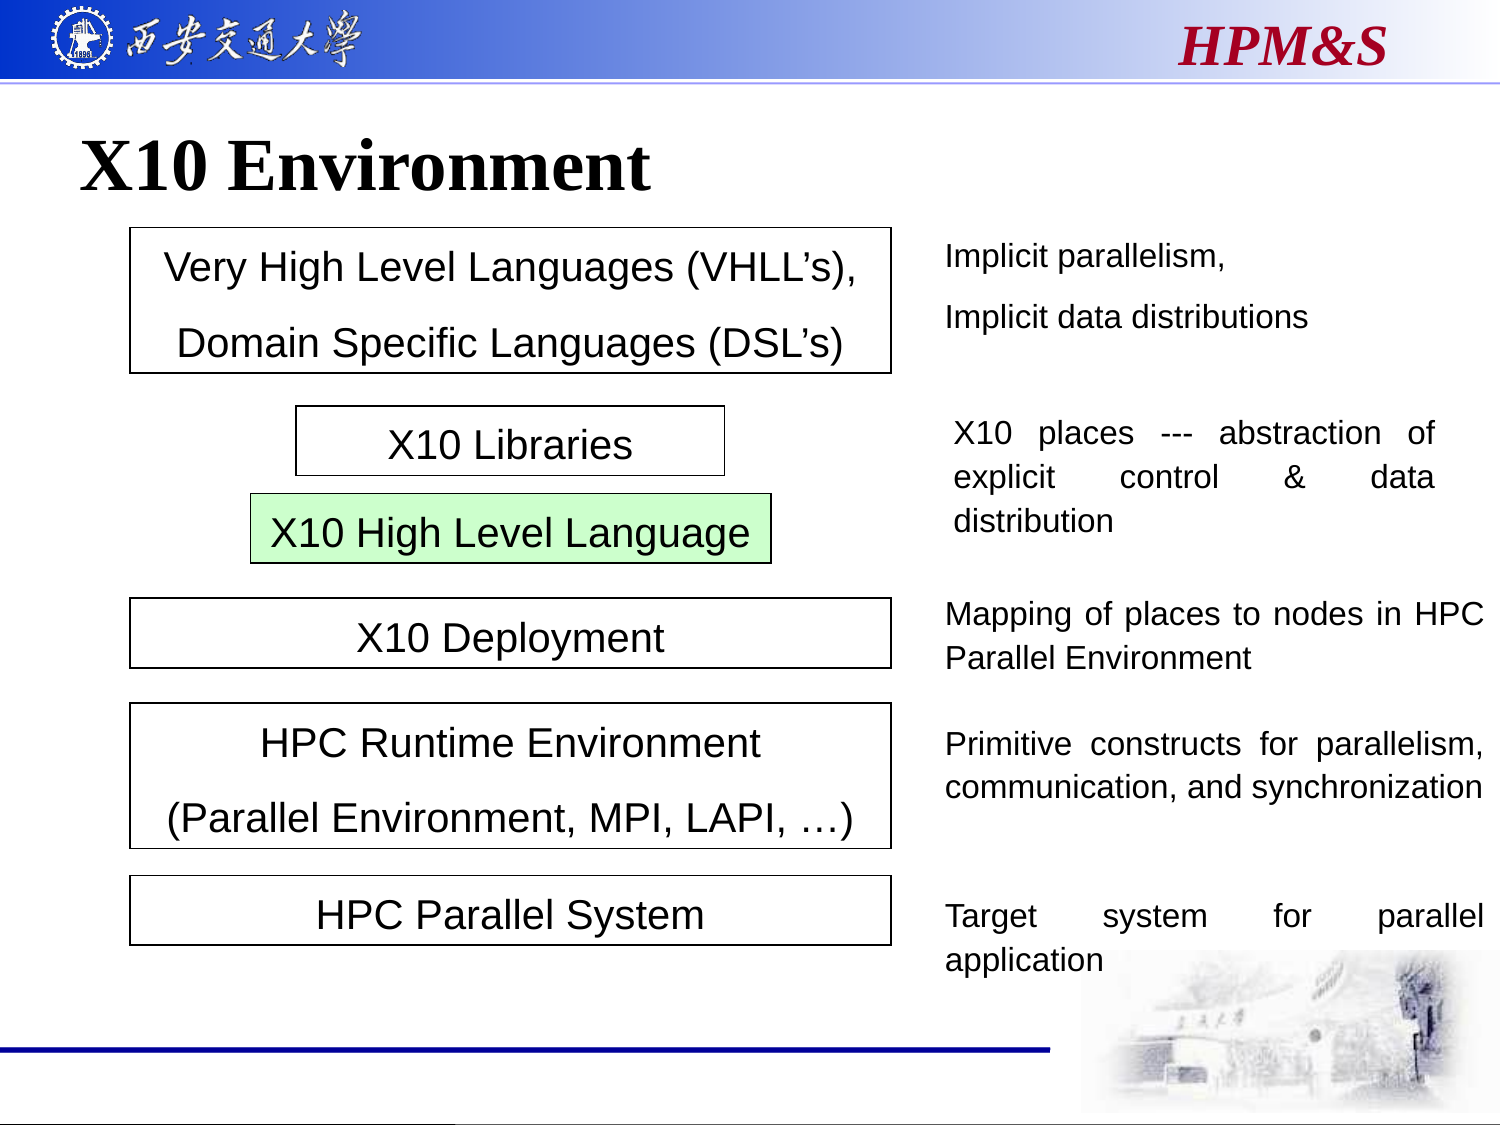

# X10 Environment
Implicit parallelism,
Implicit data distributions
Very High Level Languages (VHLL’s),
Domain Specific Languages (DSL’s)
X10 places --- abstraction of explicit control & data distribution
X10 Libraries
X10 High Level Language
Mapping of places to nodes in HPC Parallel Environment
X10 Deployment
HPC Runtime Environment
(Parallel Environment, MPI, LAPI, …)
Primitive constructs for parallelism, communication, and synchronization
HPC Parallel System
Target system for parallel application